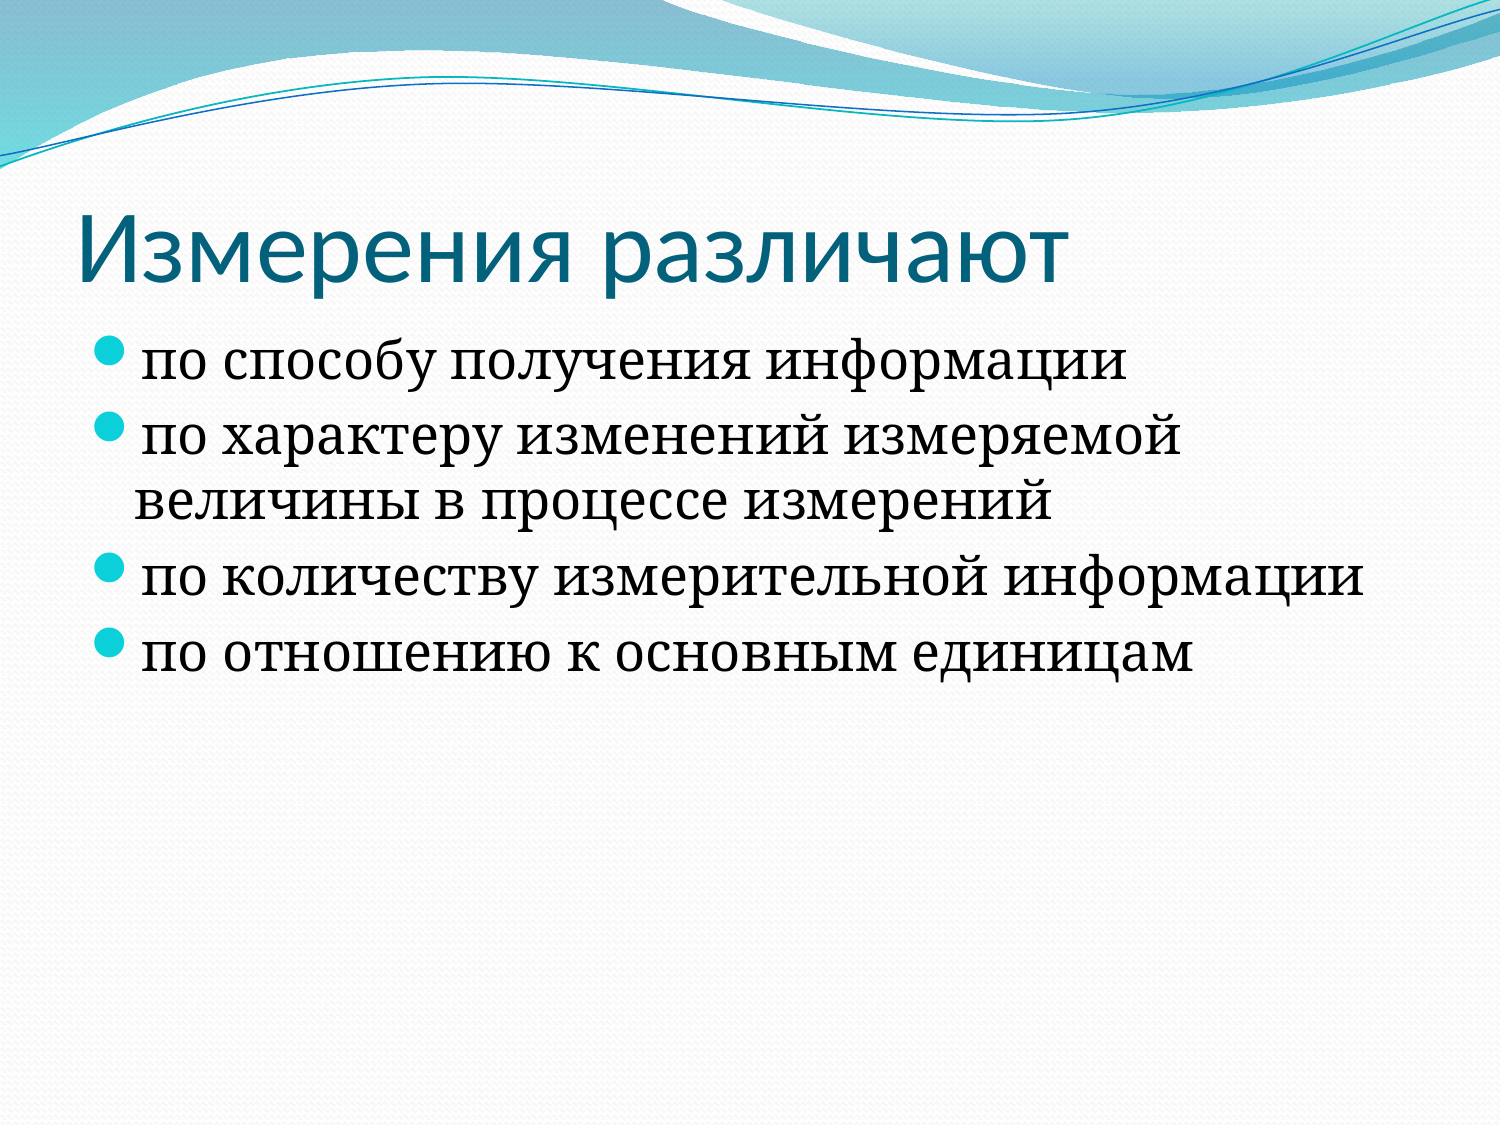

# Измерения различают
по способу получения информации
по характеру изменений измеряемой величины в процессе измерений
по количеству измерительной информации
по отношению к основным единицам